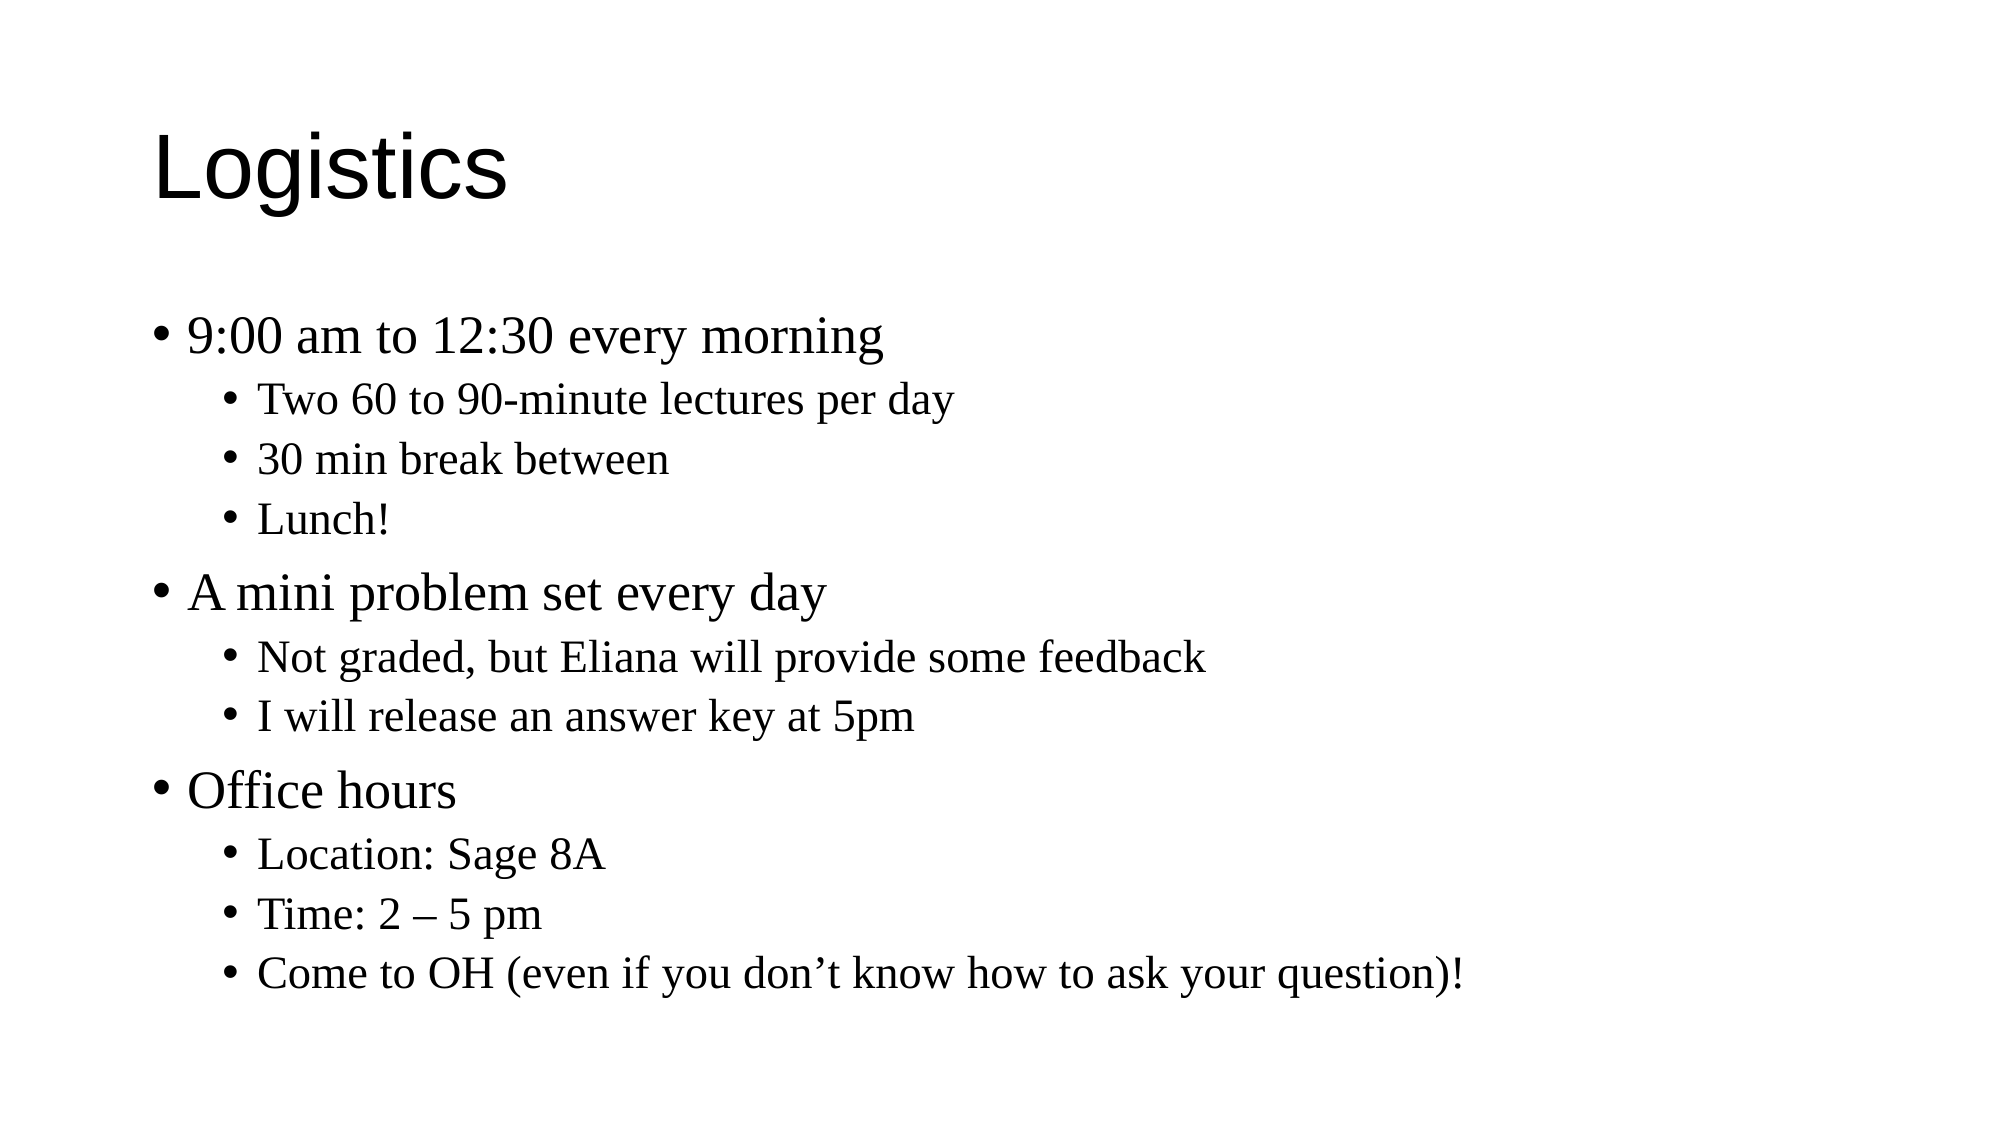

# Logistics
9:00 am to 12:30 every morning
Two 60 to 90-minute lectures per day
30 min break between
Lunch!
A mini problem set every day
Not graded, but Eliana will provide some feedback
I will release an answer key at 5pm
Office hours
Location: Sage 8A
Time: 2 – 5 pm
Come to OH (even if you don’t know how to ask your question)!